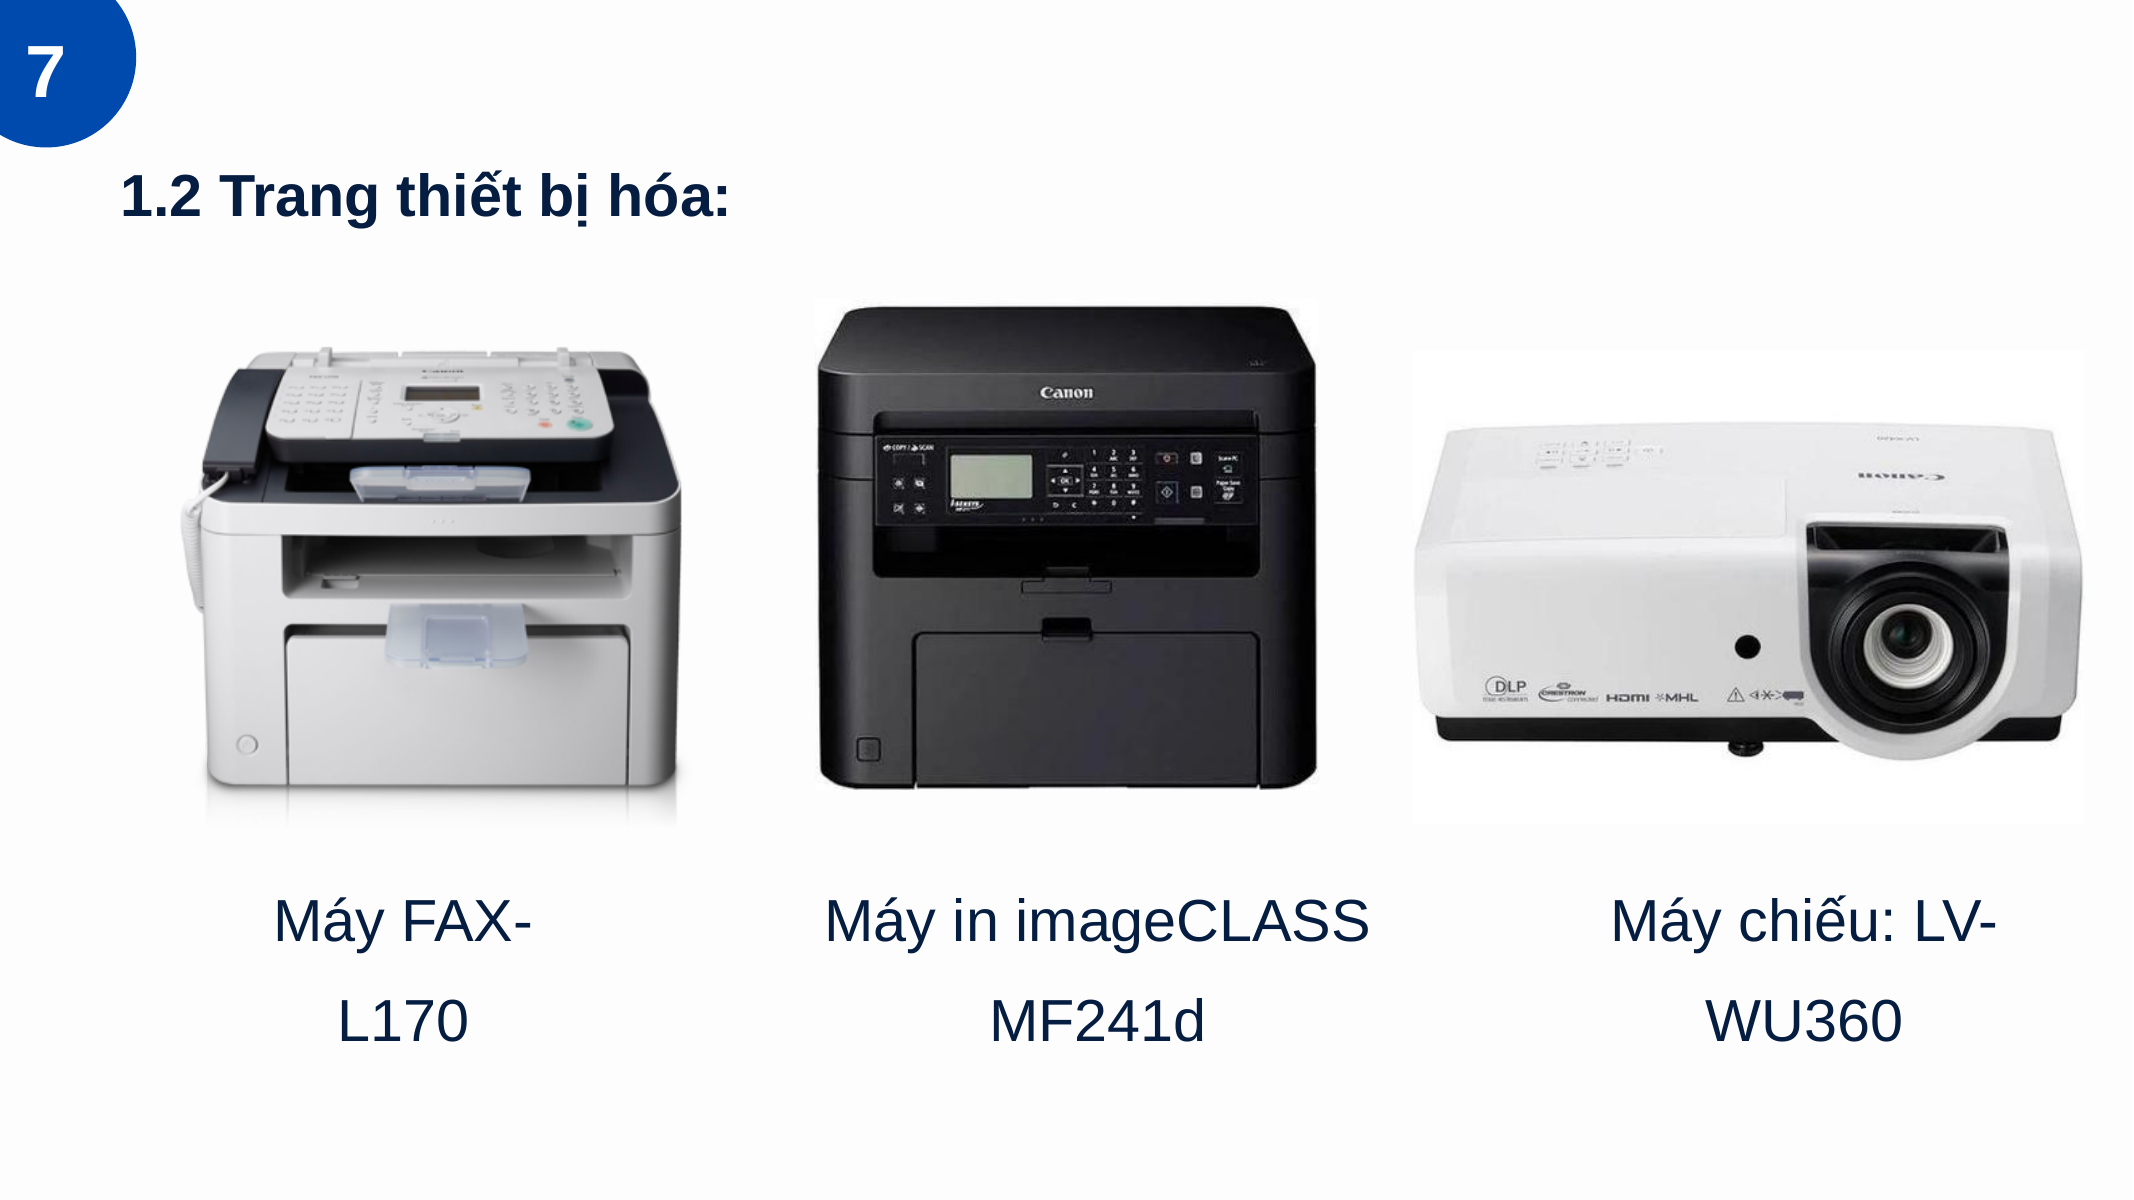

7
1.2 Trang thiết bị hóa:

Máy FAX-L170
Máy in imageCLASS MF241d
Máy chiếu: LV-WU360